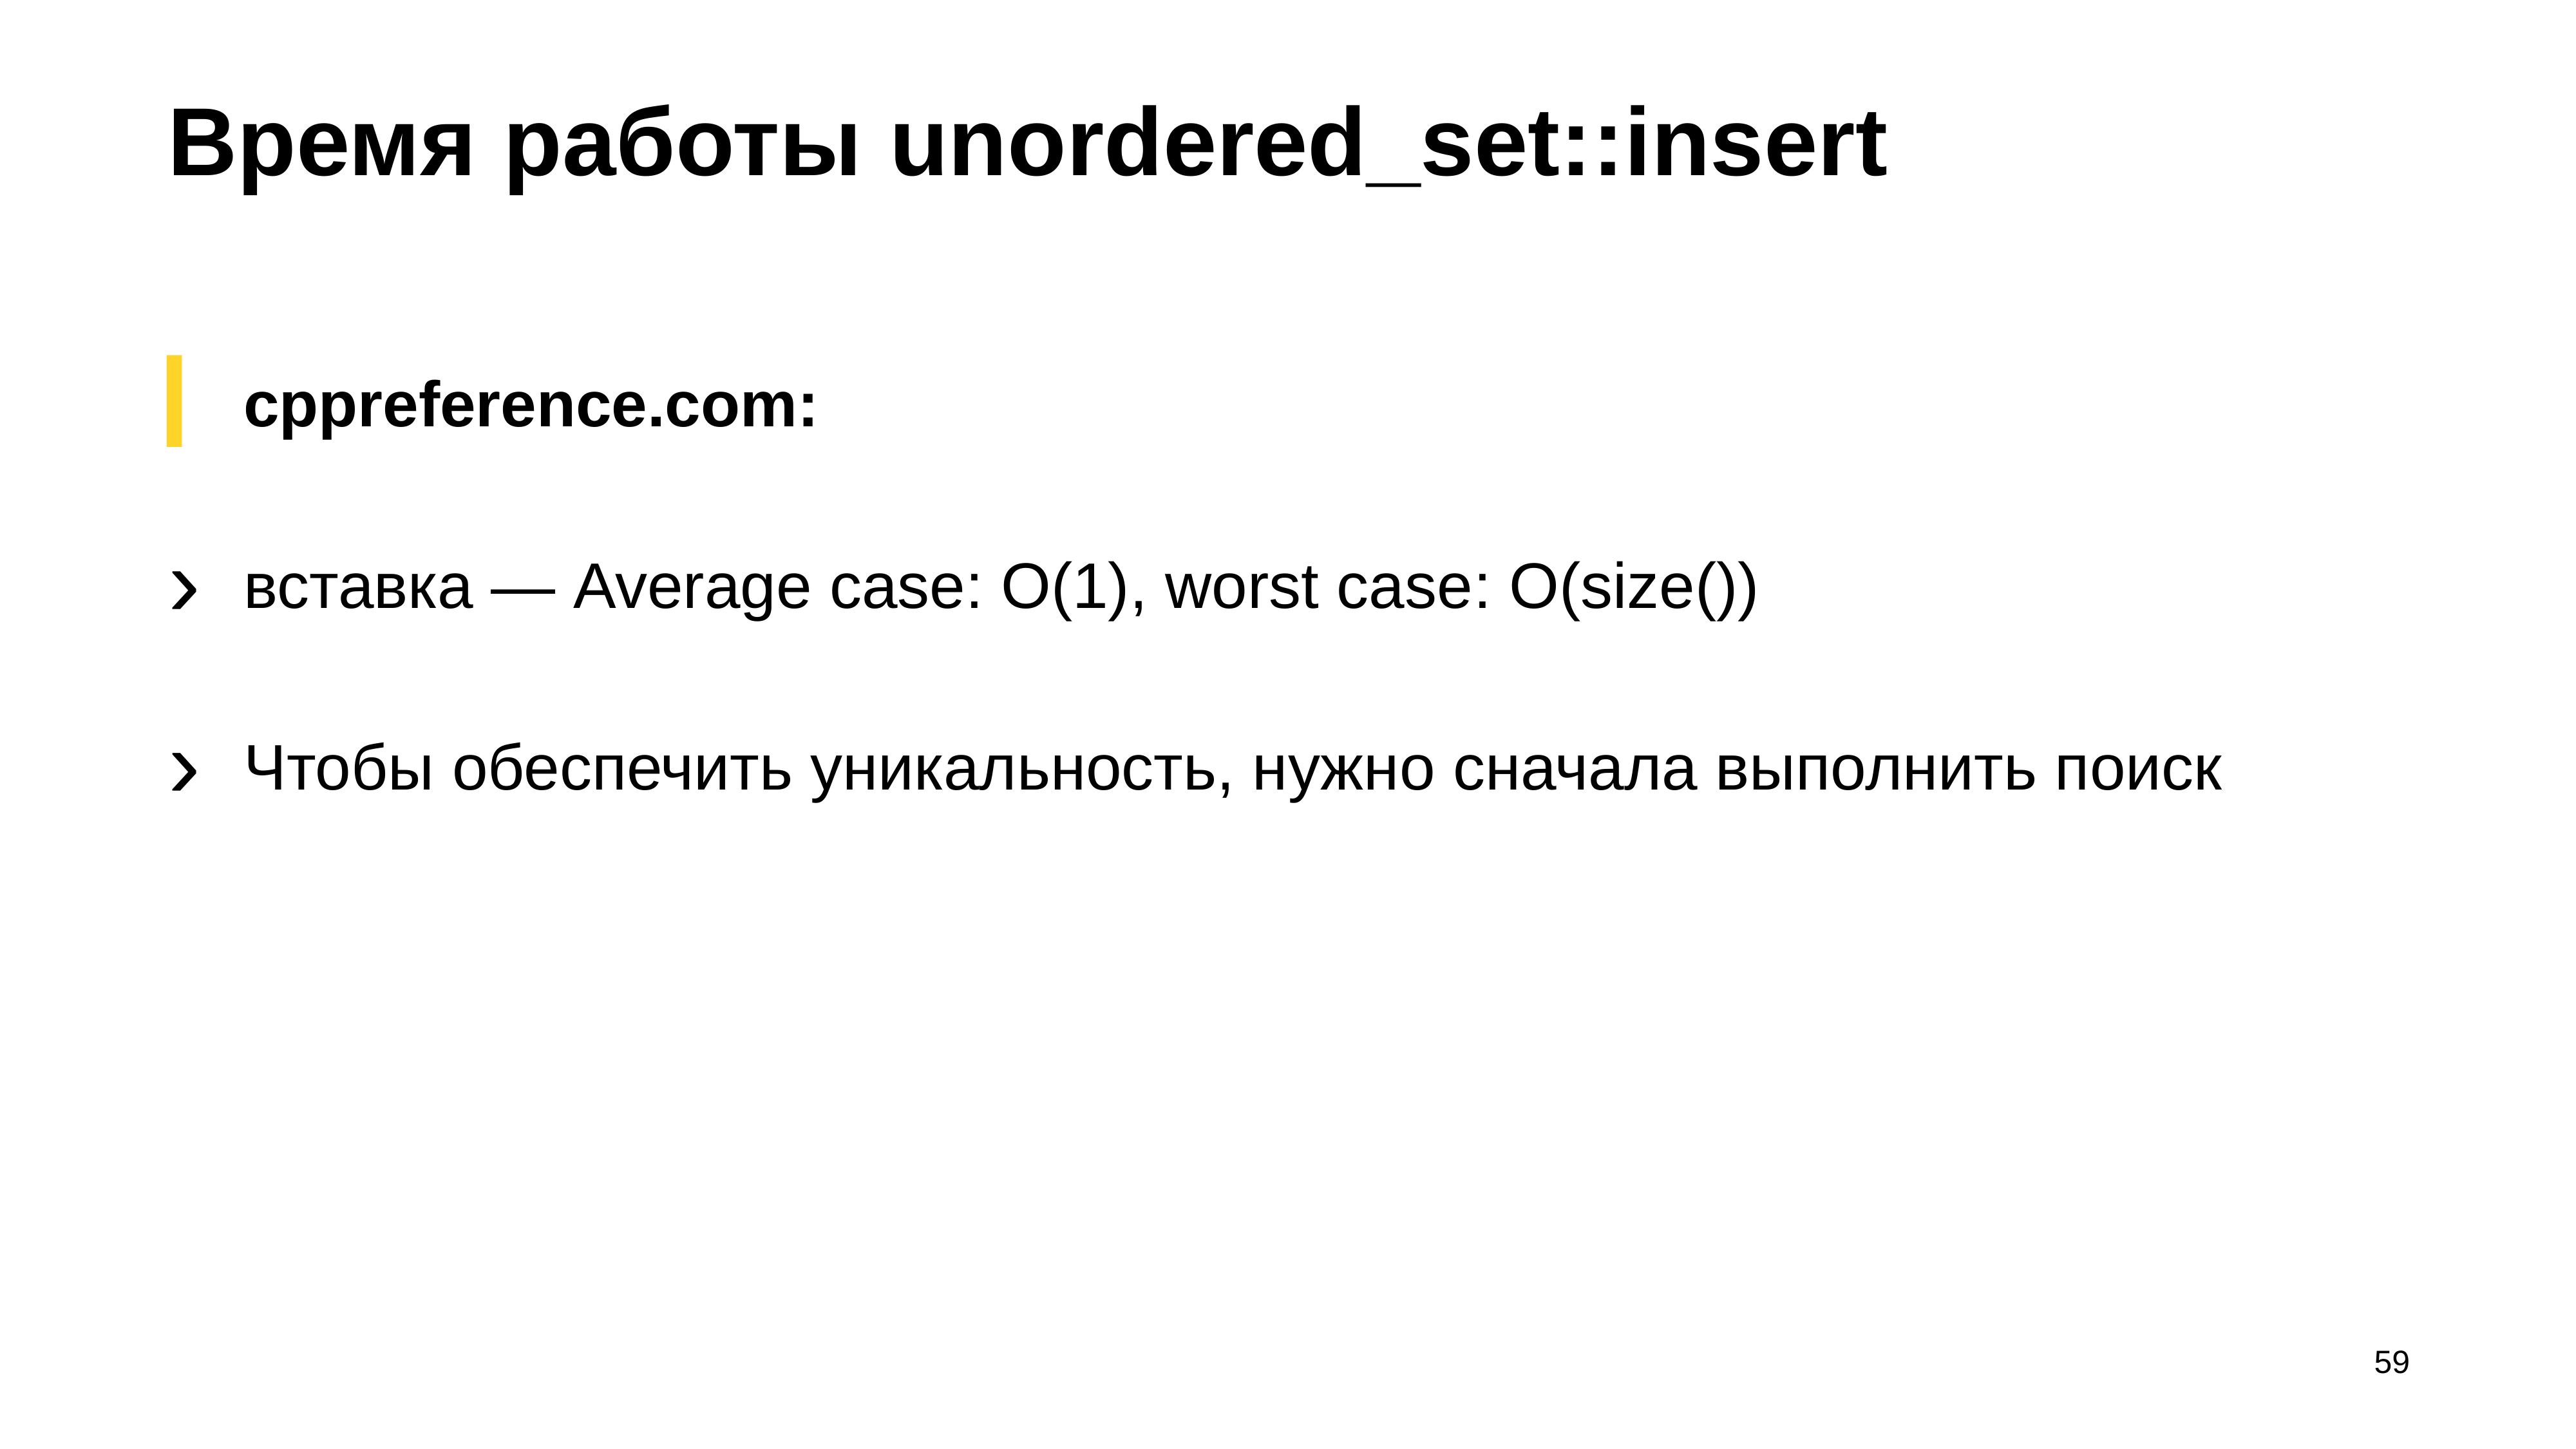

# Время работы unordered_set::insert
cppreference.com:

вставка — Average case: O(1), worst case: O(size())

Чтобы обеспечить уникальность, нужно сначала выполнить поиск

59